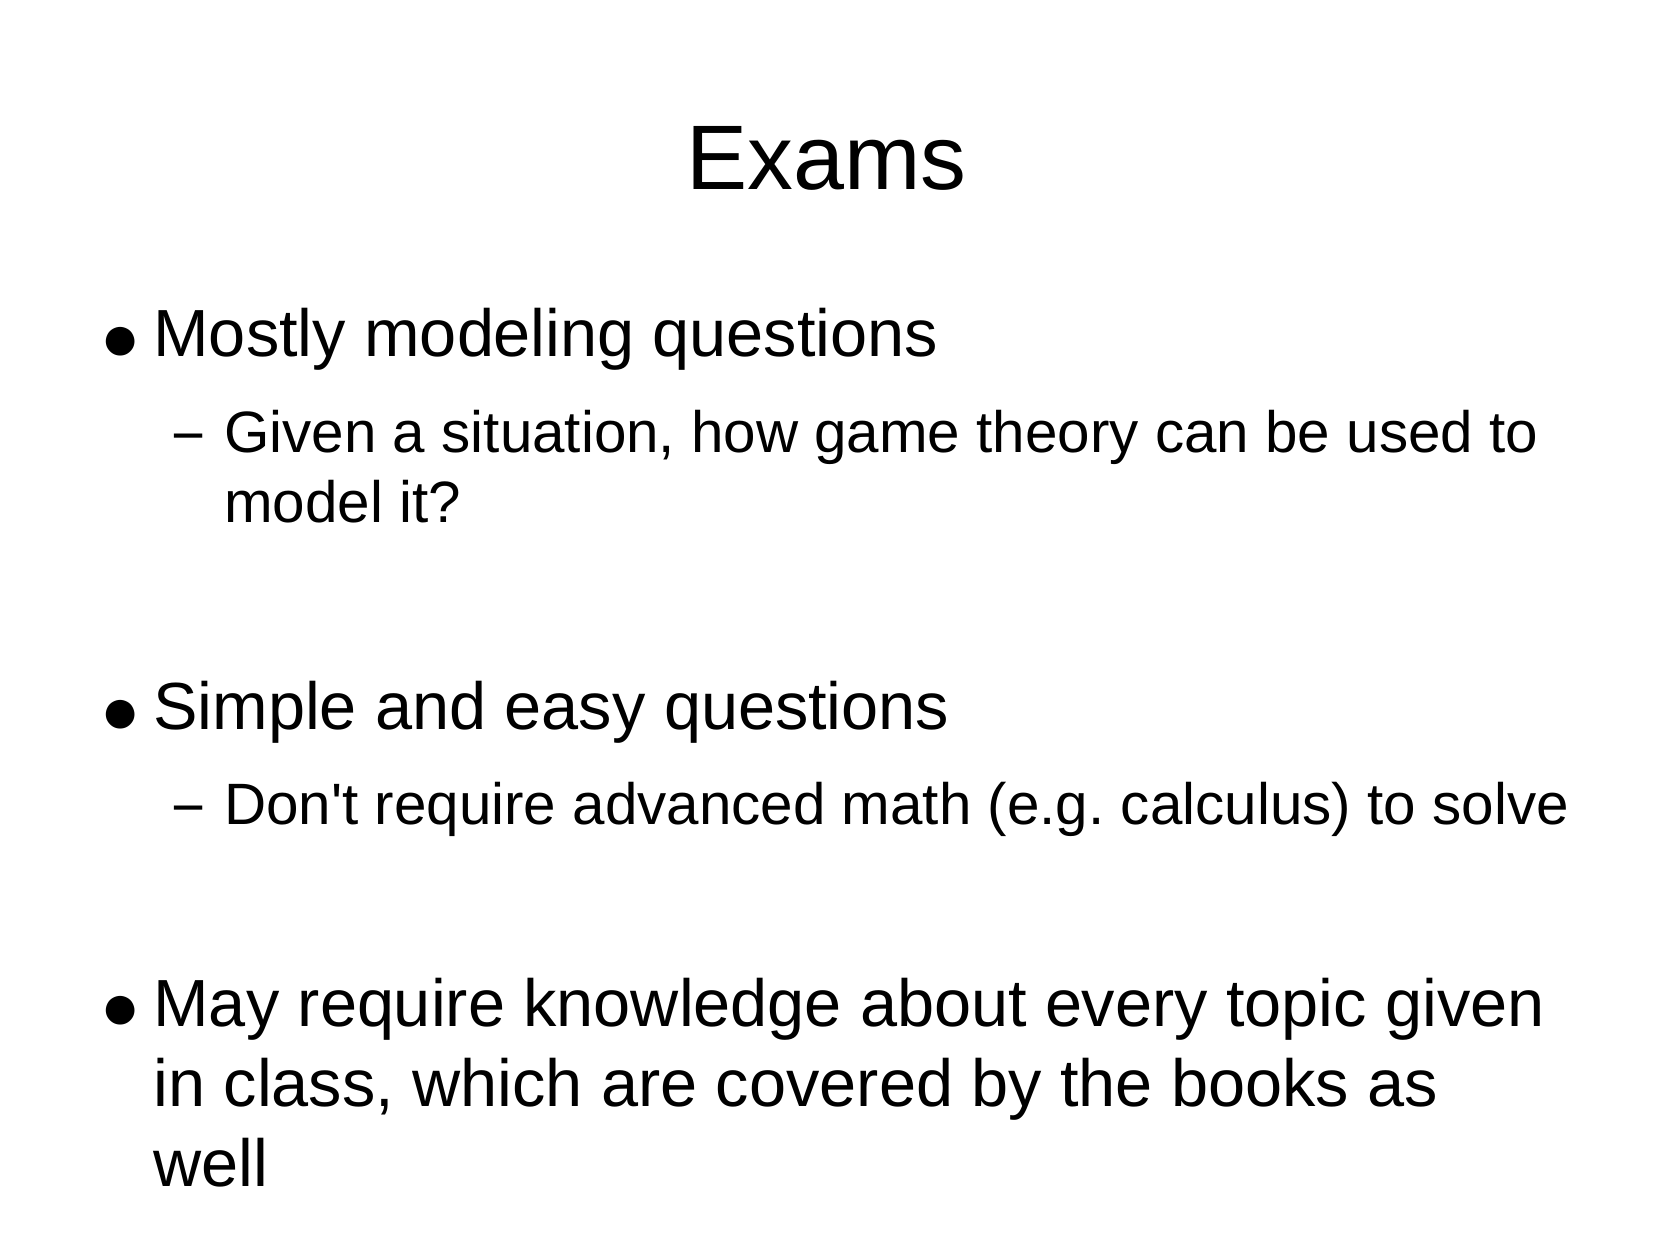

Exams
Mostly modeling questions
Given a situation, how game theory can be used to model it?

Simple and easy questions
Don't require advanced math (e.g. calculus) to solve

May require knowledge about every topic given in class, which are covered by the books as well